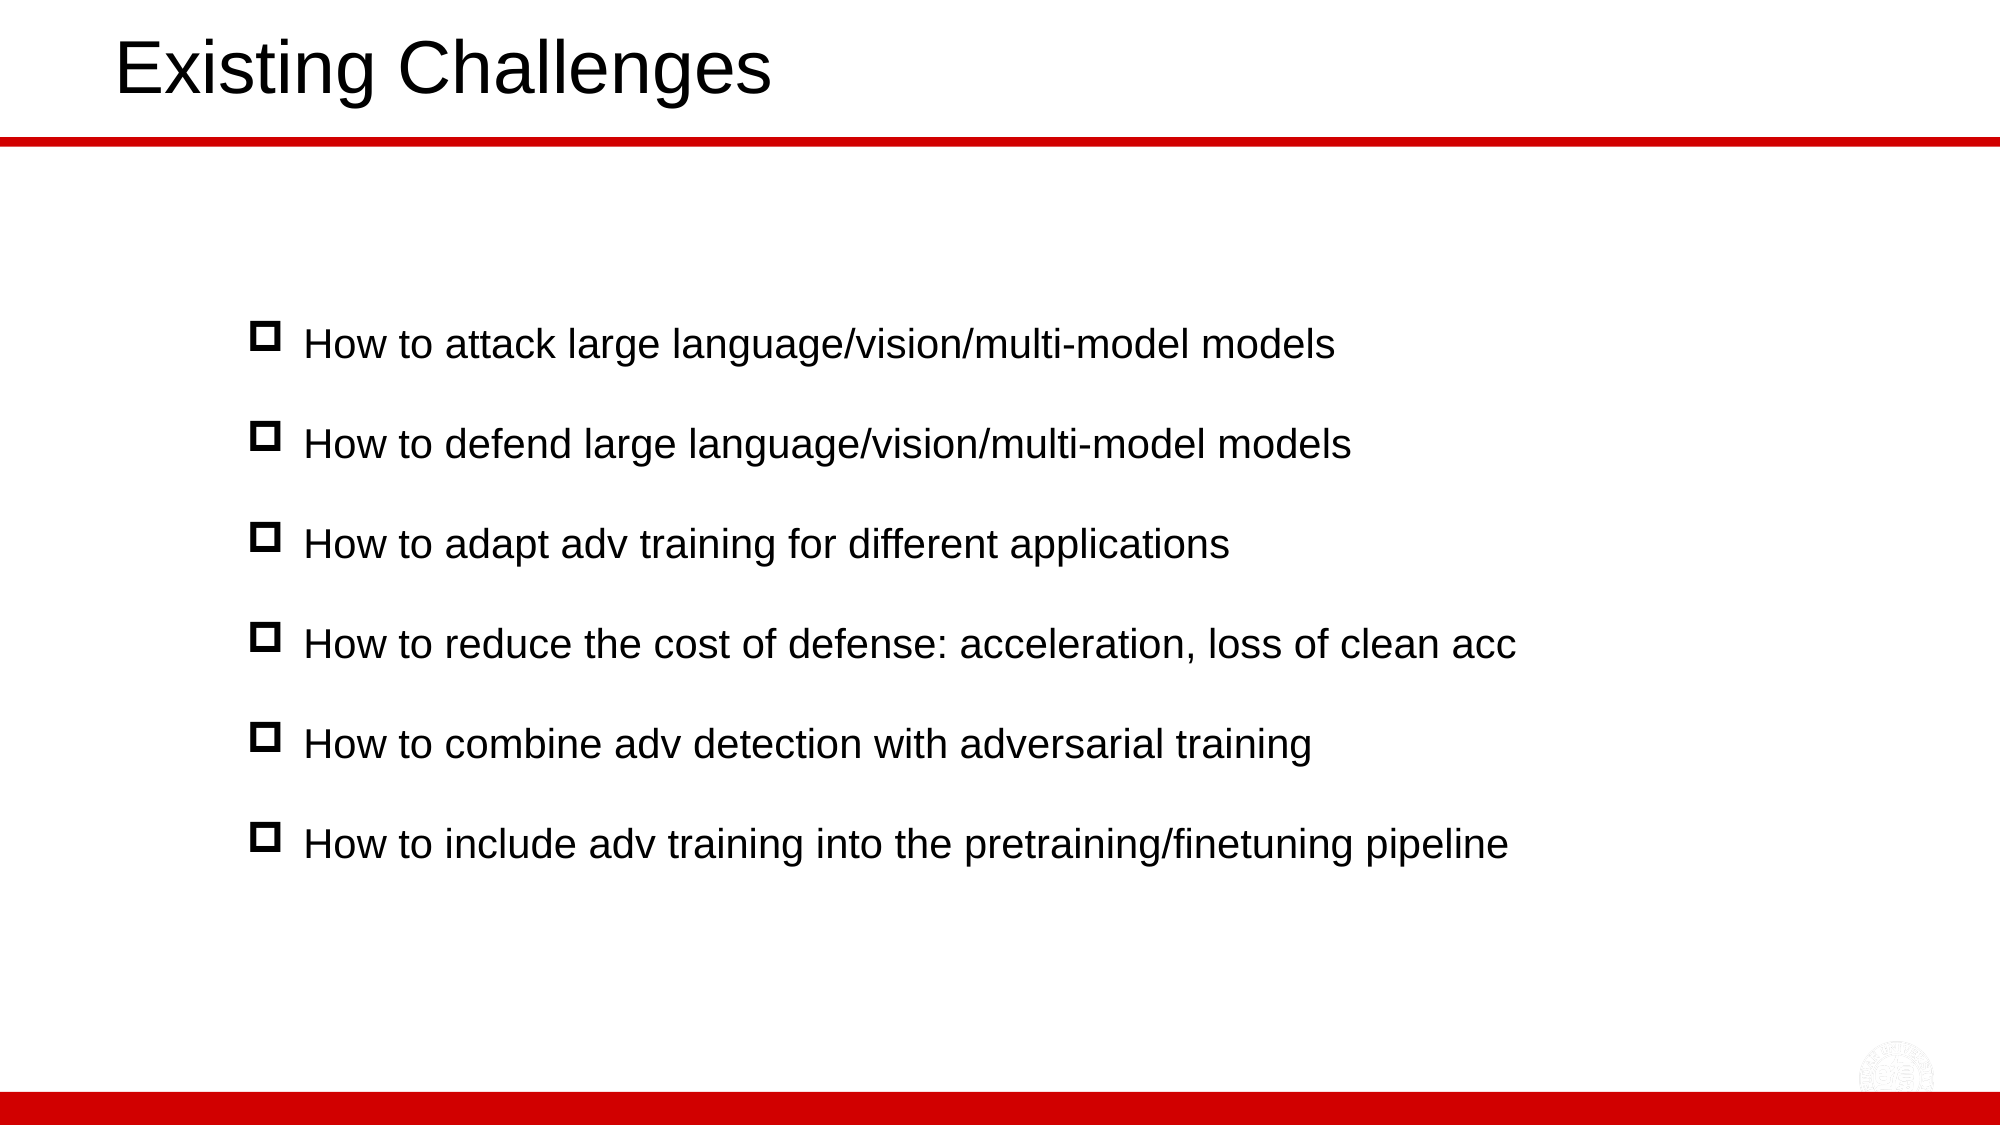

# Existing Challenges
How to attack large language/vision/multi-model models
How to defend large language/vision/multi-model models
How to adapt adv training for different applications
How to reduce the cost of defense: acceleration, loss of clean acc
How to combine adv detection with adversarial training
How to include adv training into the pretraining/finetuning pipeline